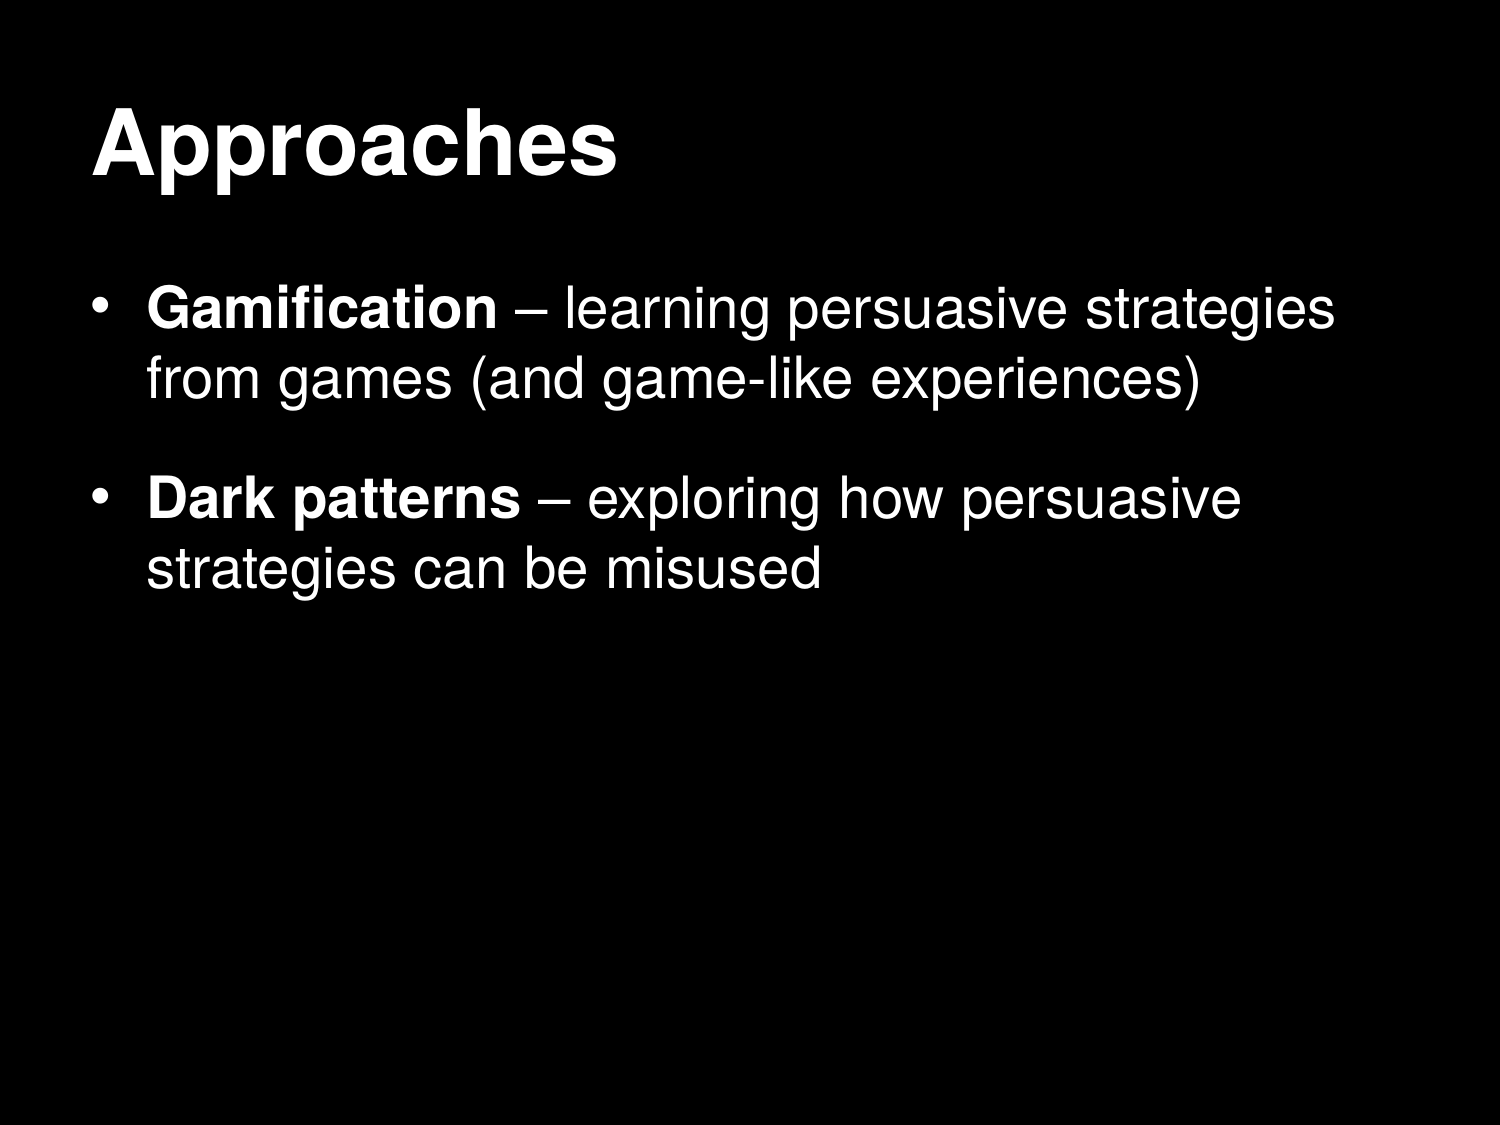

# Approaches
Gamification – learning persuasive strategies from games (and game-like experiences)
Dark patterns – exploring how persuasive strategies can be misused